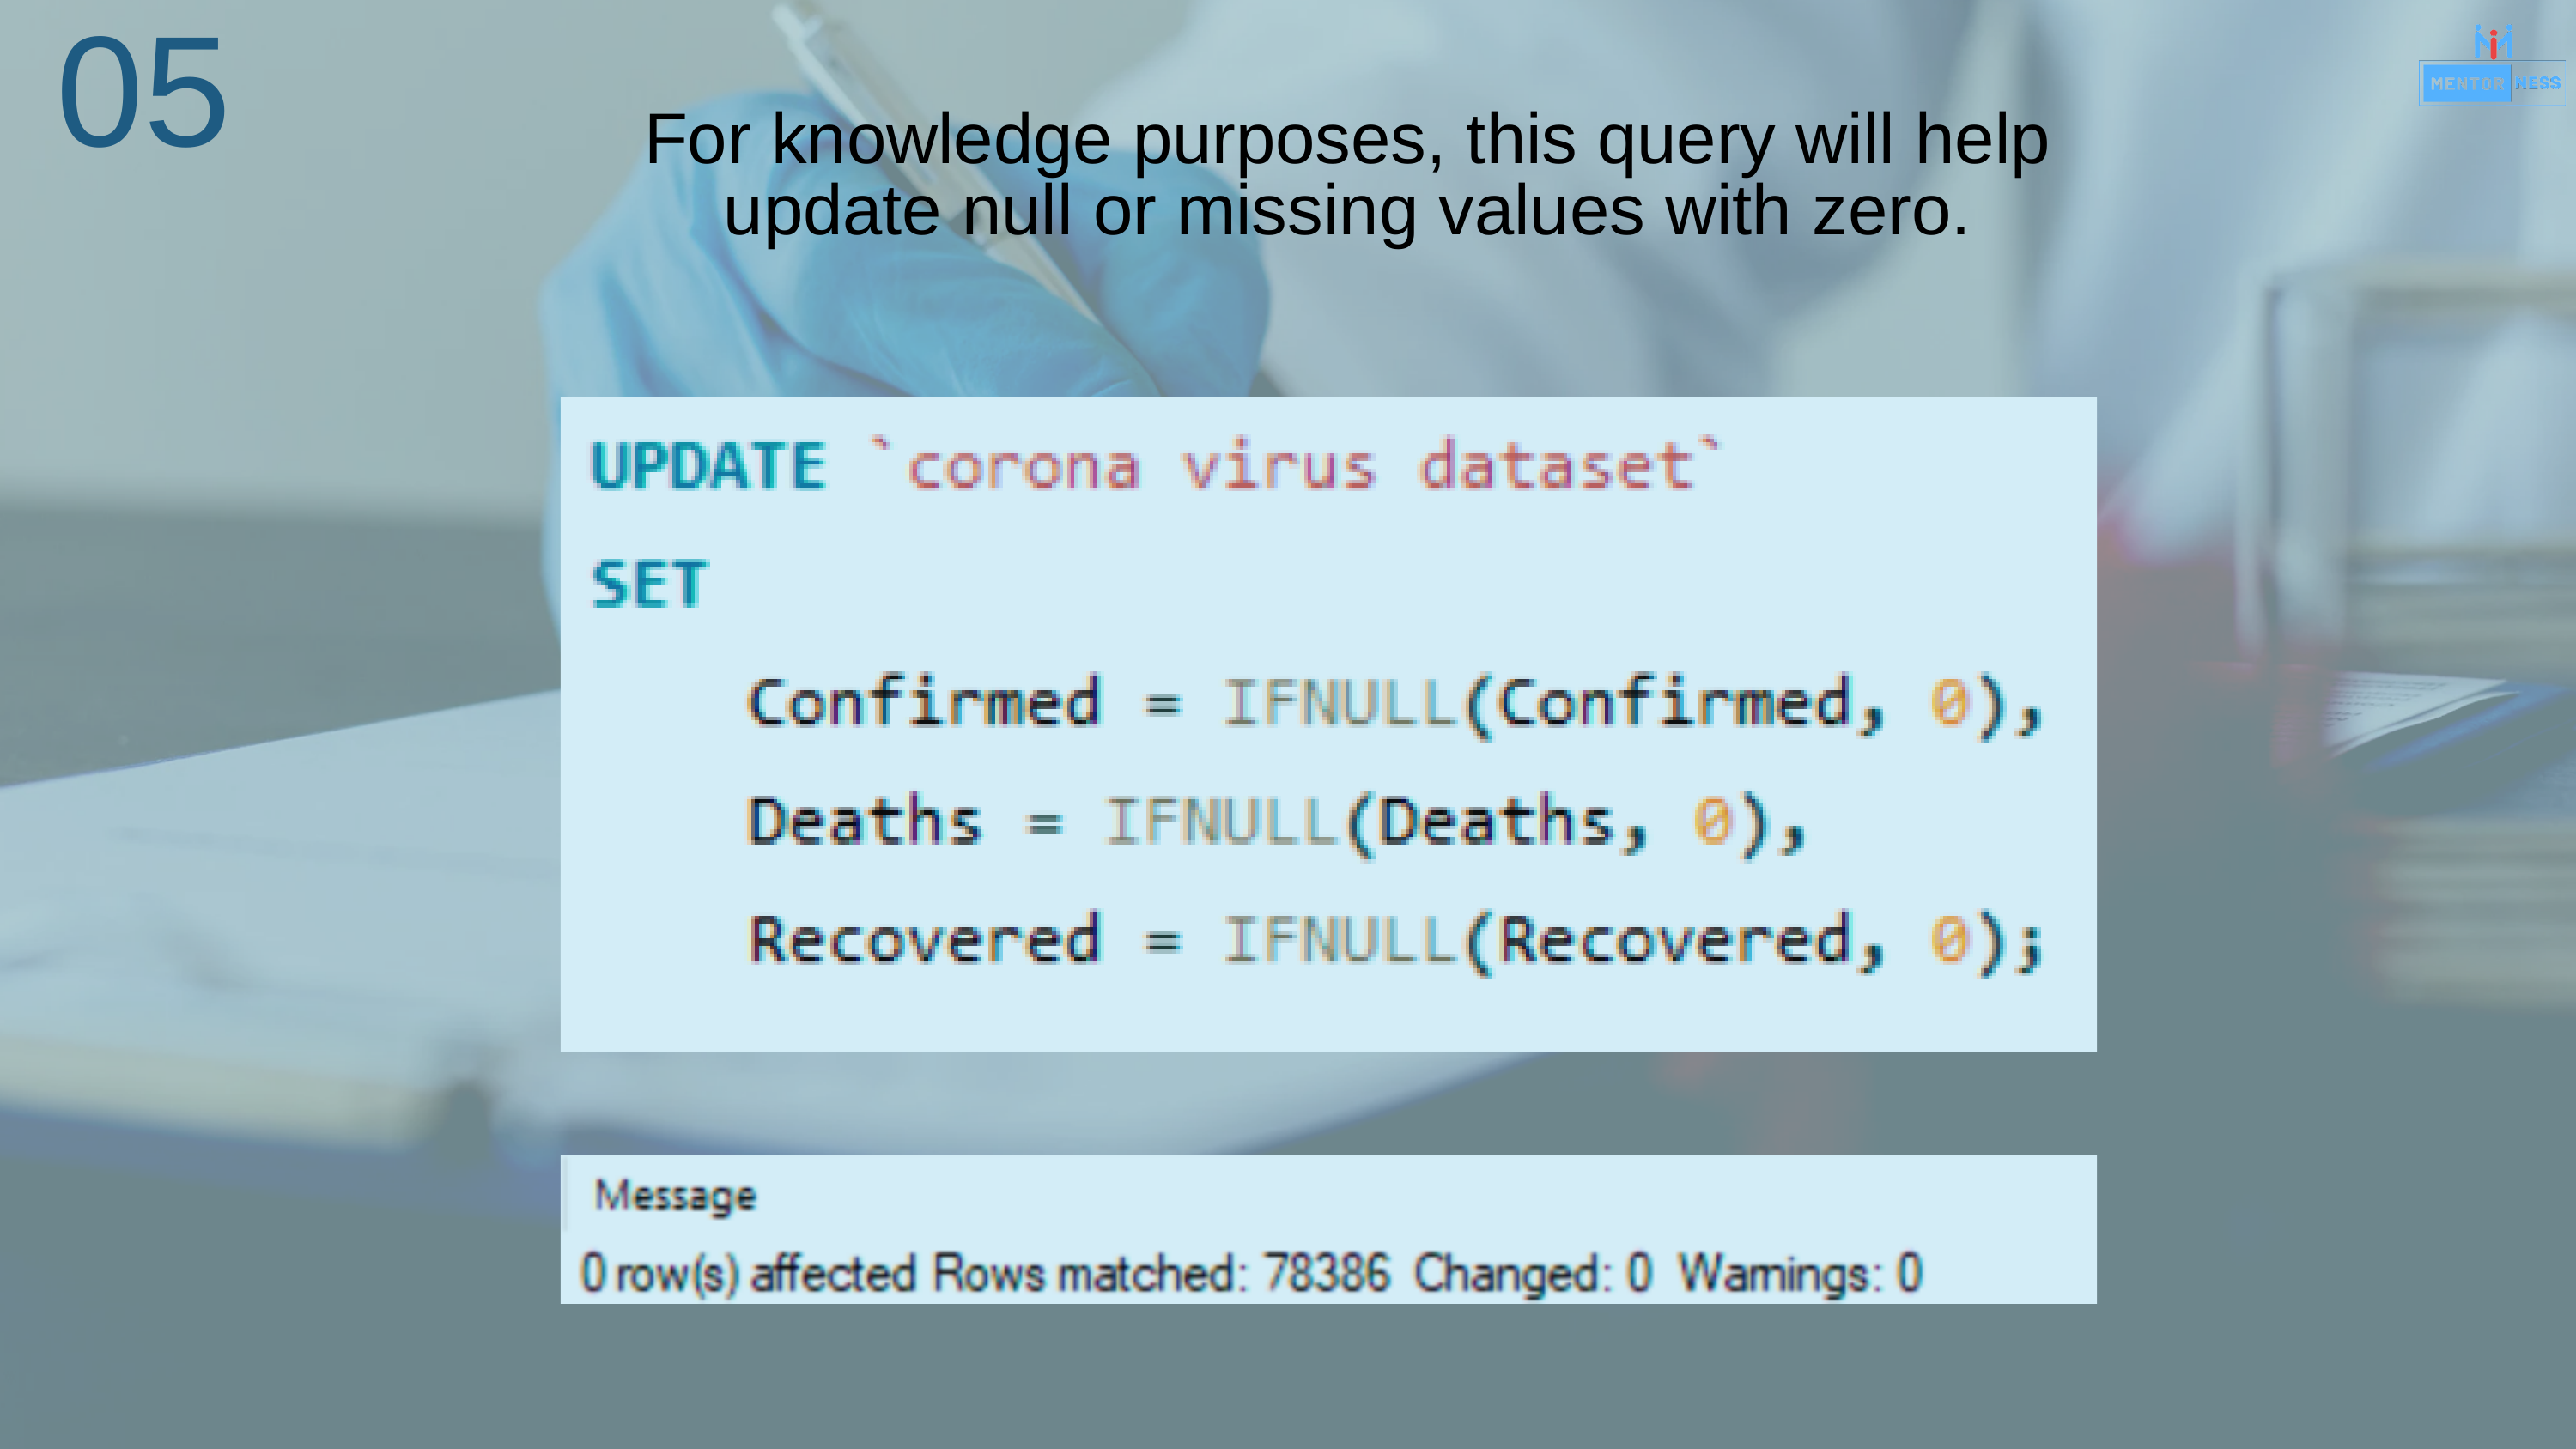

05

For knowledge purposes, this query will help update null or missing values with zero.